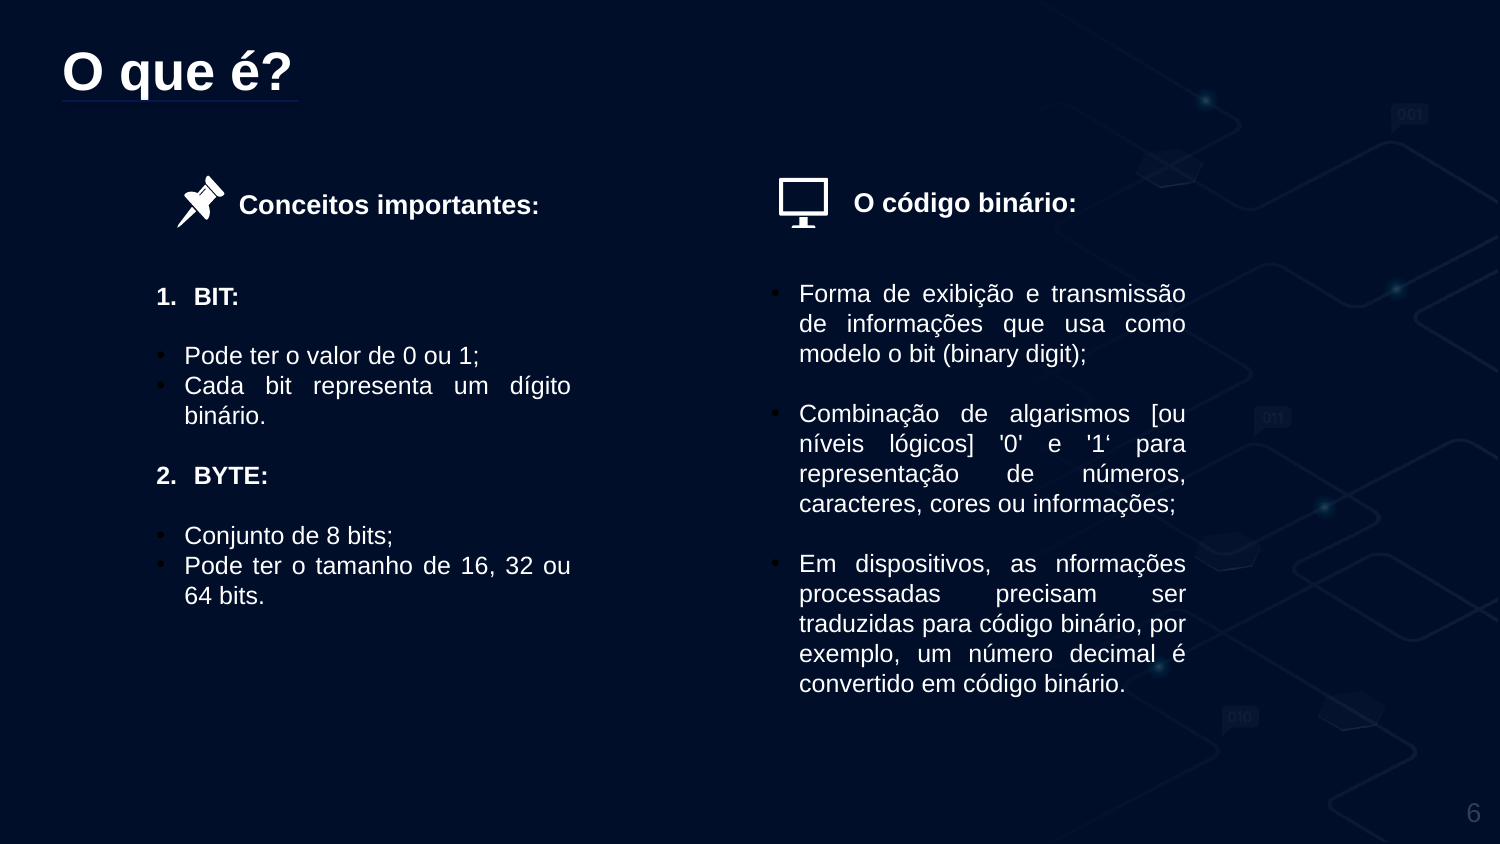

# O que é?

          O código binário:

Forma de exibição e transmissão de informações que usa como modelo o bit (binary digit);

Combinação de algarismos [ou níveis lógicos] '0' e '1‘ para representação de números, caracteres, cores ou informações;

Em dispositivos, as nformações processadas precisam ser traduzidas para código binário, por exemplo, um número decimal é convertido em código binário.
          Conceitos importantes:

BIT:

Pode ter o valor de 0 ou 1;
Cada bit representa um dígito binário.

BYTE:

Conjunto de 8 bits;
Pode ter o tamanho de 16, 32 ou 64 bits.

6